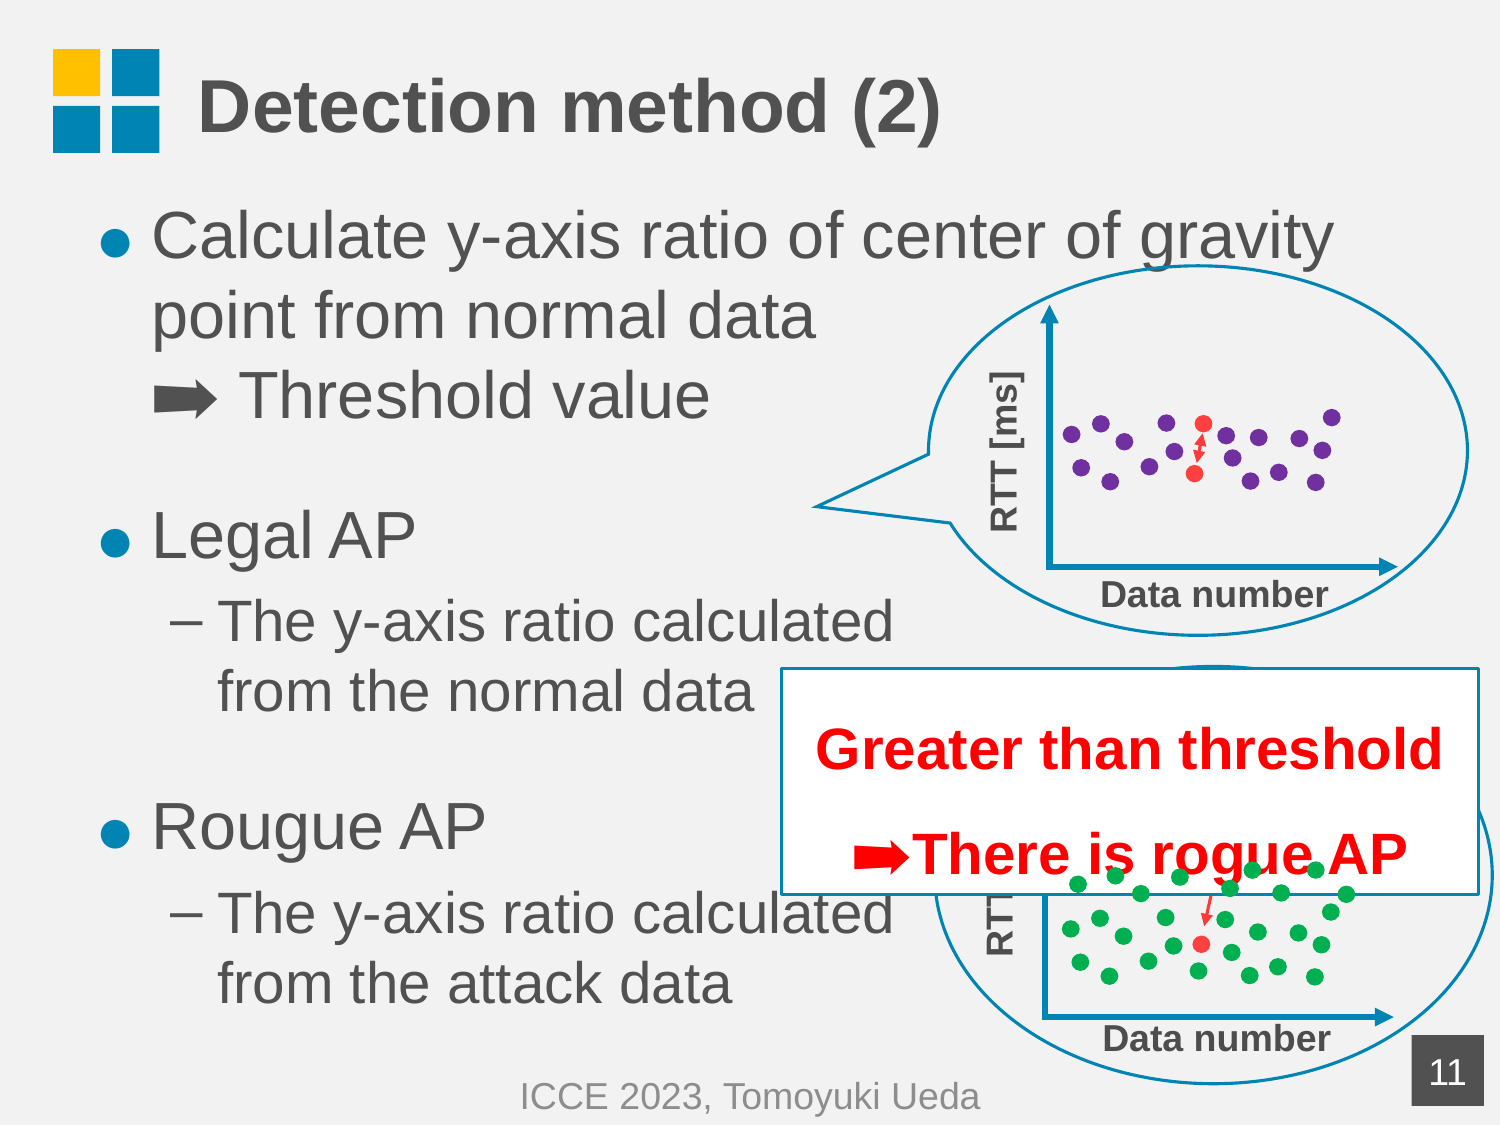

# Detection method (2)
Calculate y-axis ratio of center of gravity point from normal data
➡ Threshold value

Legal AP
The y-axis ratio calculated
from the normal data

Rougue AP
The y-axis ratio calculated
from the attack data

RTT [ms]

Data number

Greater than threshold
➡There is rogue AP

RTT [ms]

Data number
11
ICCE 2023, Tomoyuki Ueda